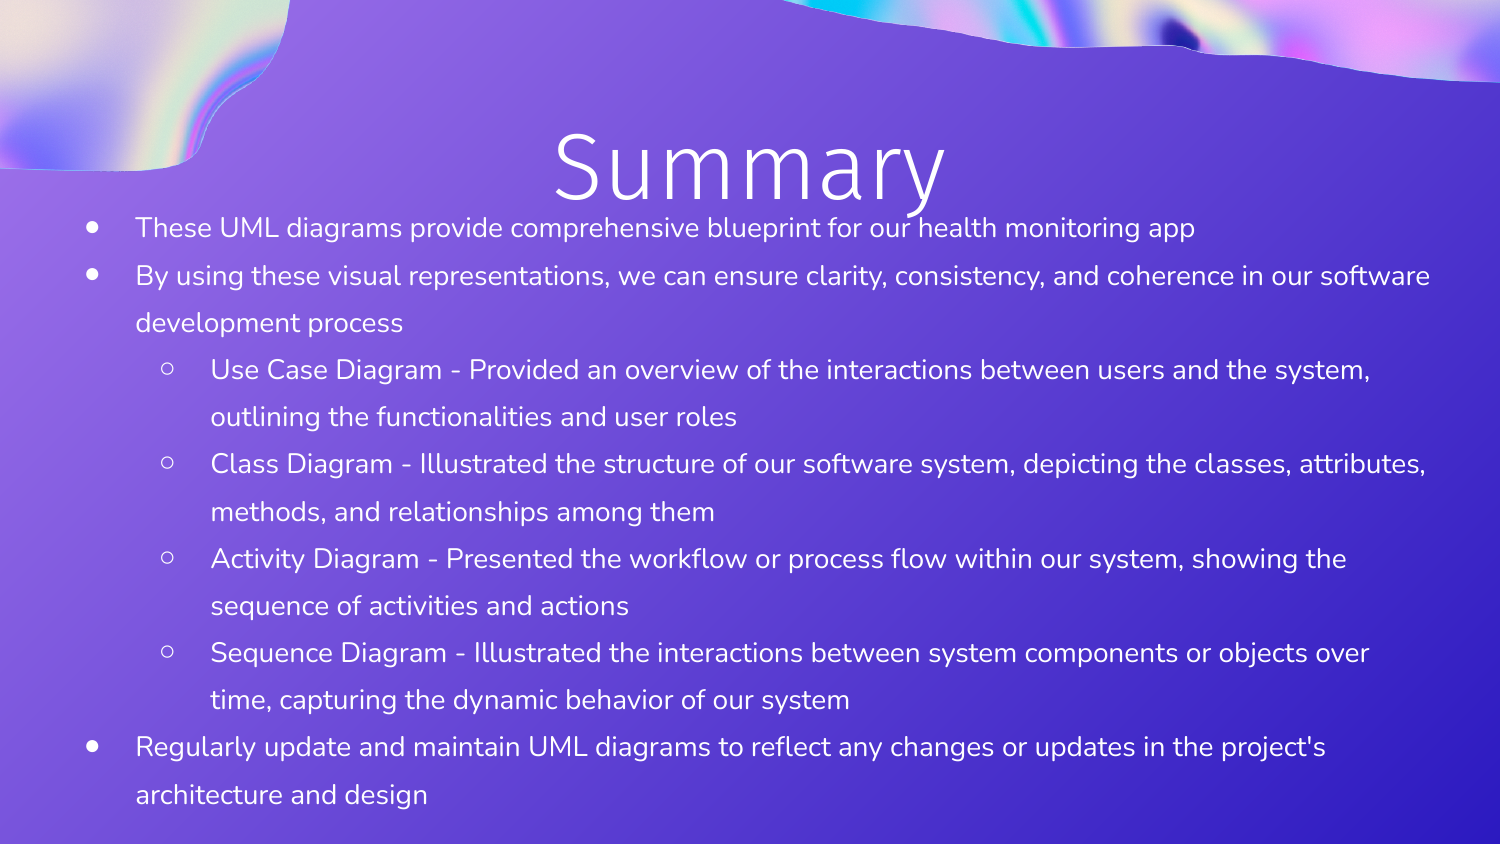

Summary
These UML diagrams provide comprehensive blueprint for our health monitoring app
By using these visual representations, we can ensure clarity, consistency, and coherence in our software development process
Use Case Diagram - Provided an overview of the interactions between users and the system, outlining the functionalities and user roles
Class Diagram - Illustrated the structure of our software system, depicting the classes, attributes, methods, and relationships among them
Activity Diagram - Presented the workflow or process flow within our system, showing the sequence of activities and actions
Sequence Diagram - Illustrated the interactions between system components or objects over time, capturing the dynamic behavior of our system
Regularly update and maintain UML diagrams to reflect any changes or updates in the project's architecture and design